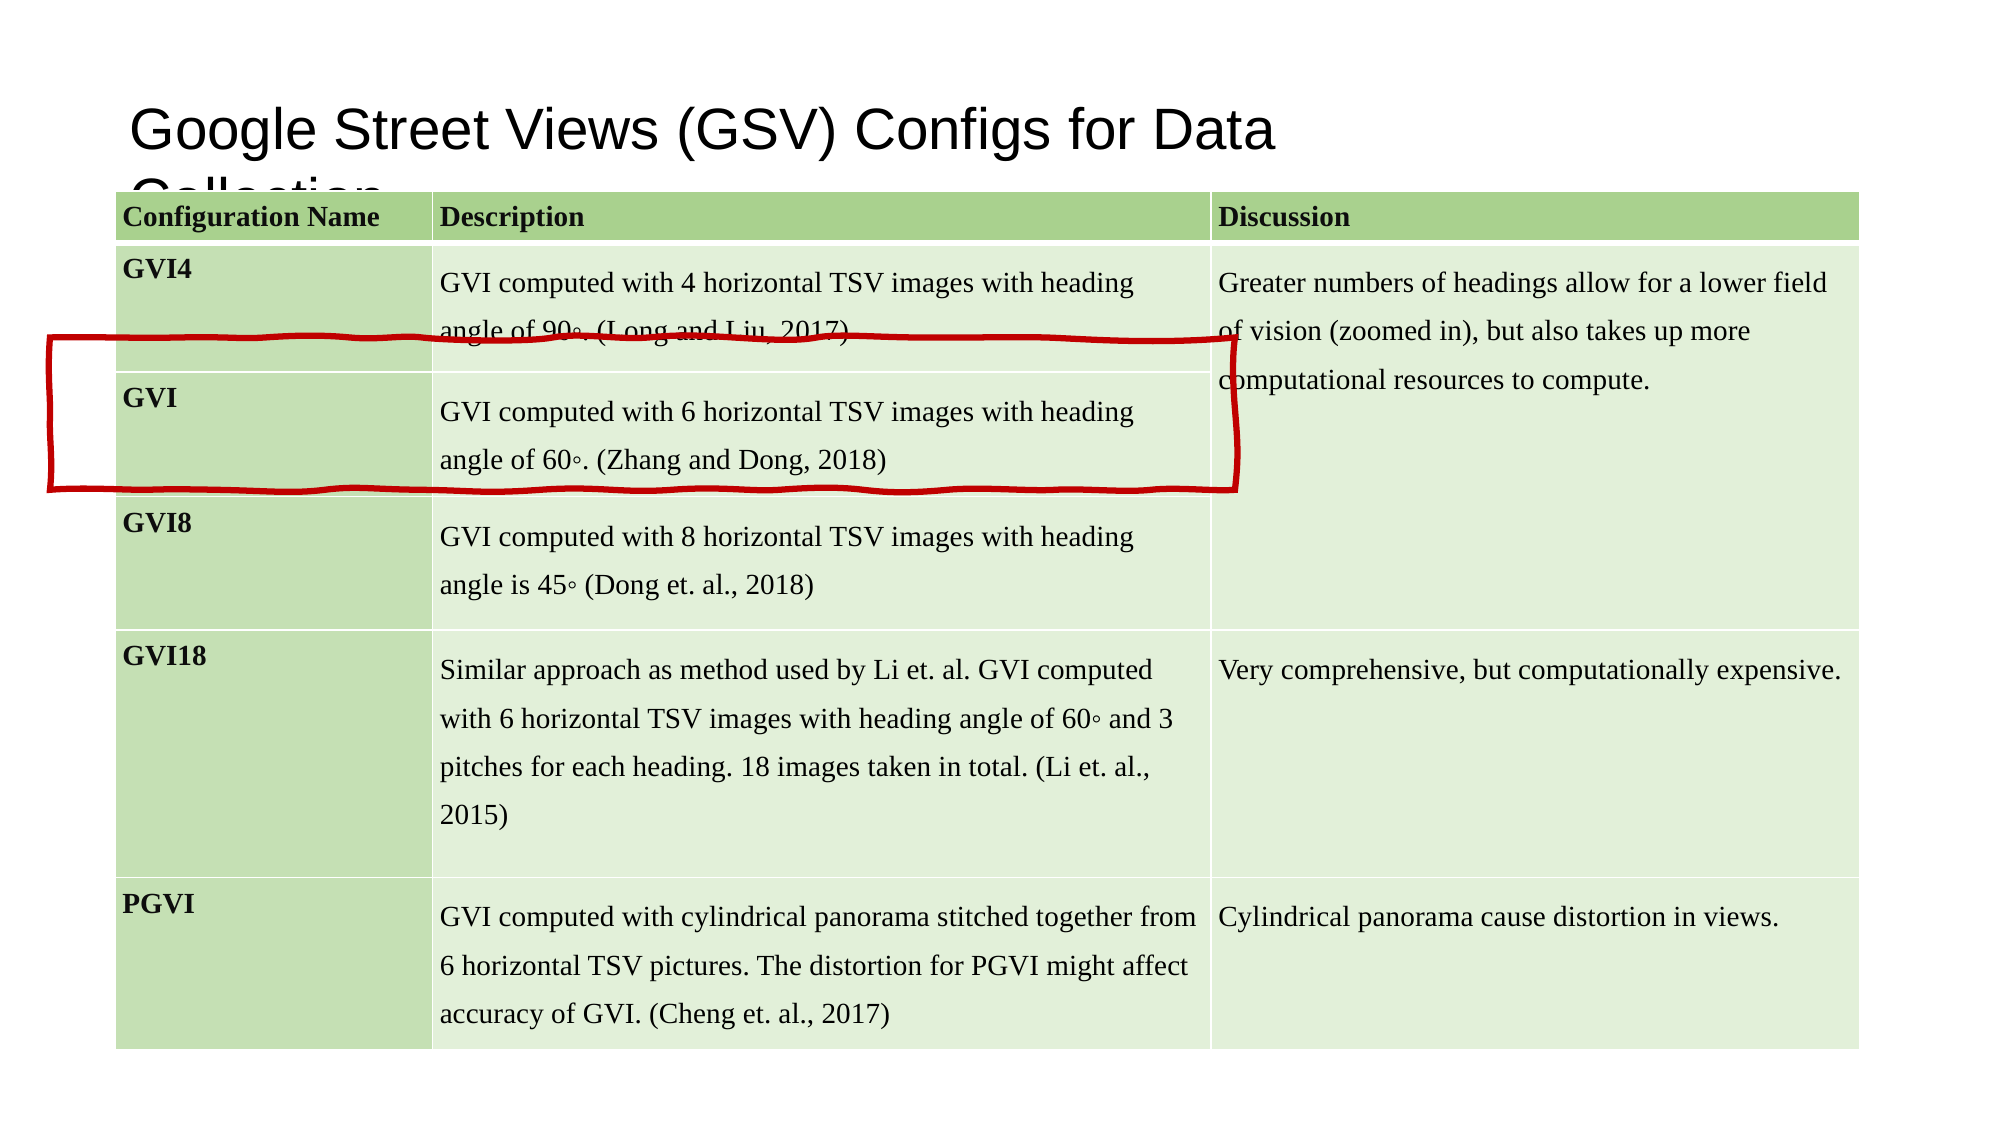

Google Street Views (GSV) Configs for Data Collection
| Configuration Name | Description | Discussion |
| --- | --- | --- |
| GVI4 | GVI computed with 4 horizontal TSV images with heading angle of 90◦. (Long and Liu, 2017) | Greater numbers of headings allow for a lower field of vision (zoomed in), but also takes up more computational resources to compute. |
| GVI | GVI computed with 6 horizontal TSV images with heading angle of 60◦. (Zhang and Dong, 2018) |  |
| GVI8 | GVI computed with 8 horizontal TSV images with heading angle is 45◦ (Dong et. al., 2018) |  |
| GVI18 | Similar approach as method used by Li et. al. GVI computed with 6 horizontal TSV images with heading angle of 60◦ and 3 pitches for each heading. 18 images taken in total. (Li et. al., 2015) | Very comprehensive, but computationally expensive. |
| PGVI | GVI computed with cylindrical panorama stitched together from 6 horizontal TSV pictures. The distortion for PGVI might affect accuracy of GVI. (Cheng et. al., 2017) | Cylindrical panorama cause distortion in views. |